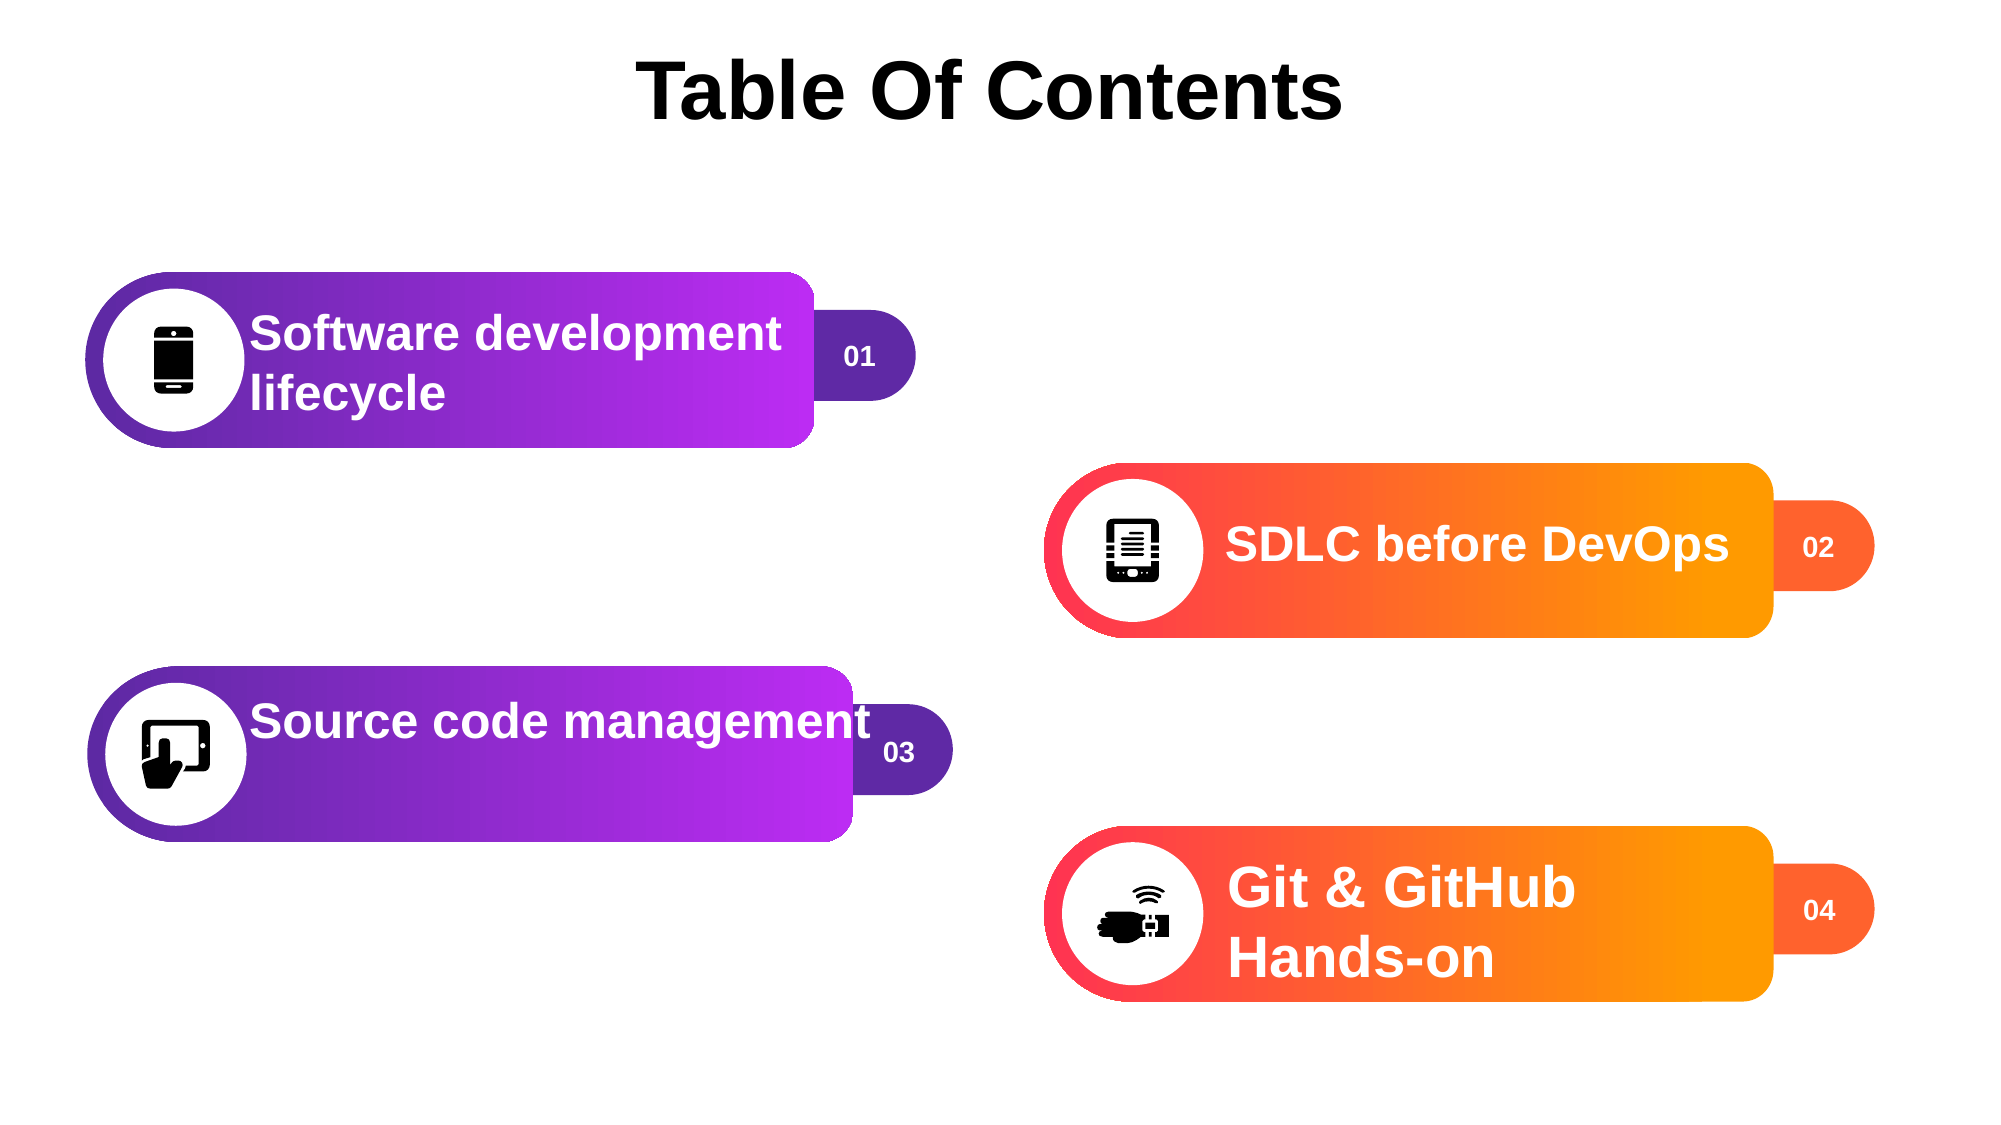

Table Of Contents

Software development lifecycle

01

SDLC before DevOps

02

Source code management

03

Git & GitHub Hands-on

04